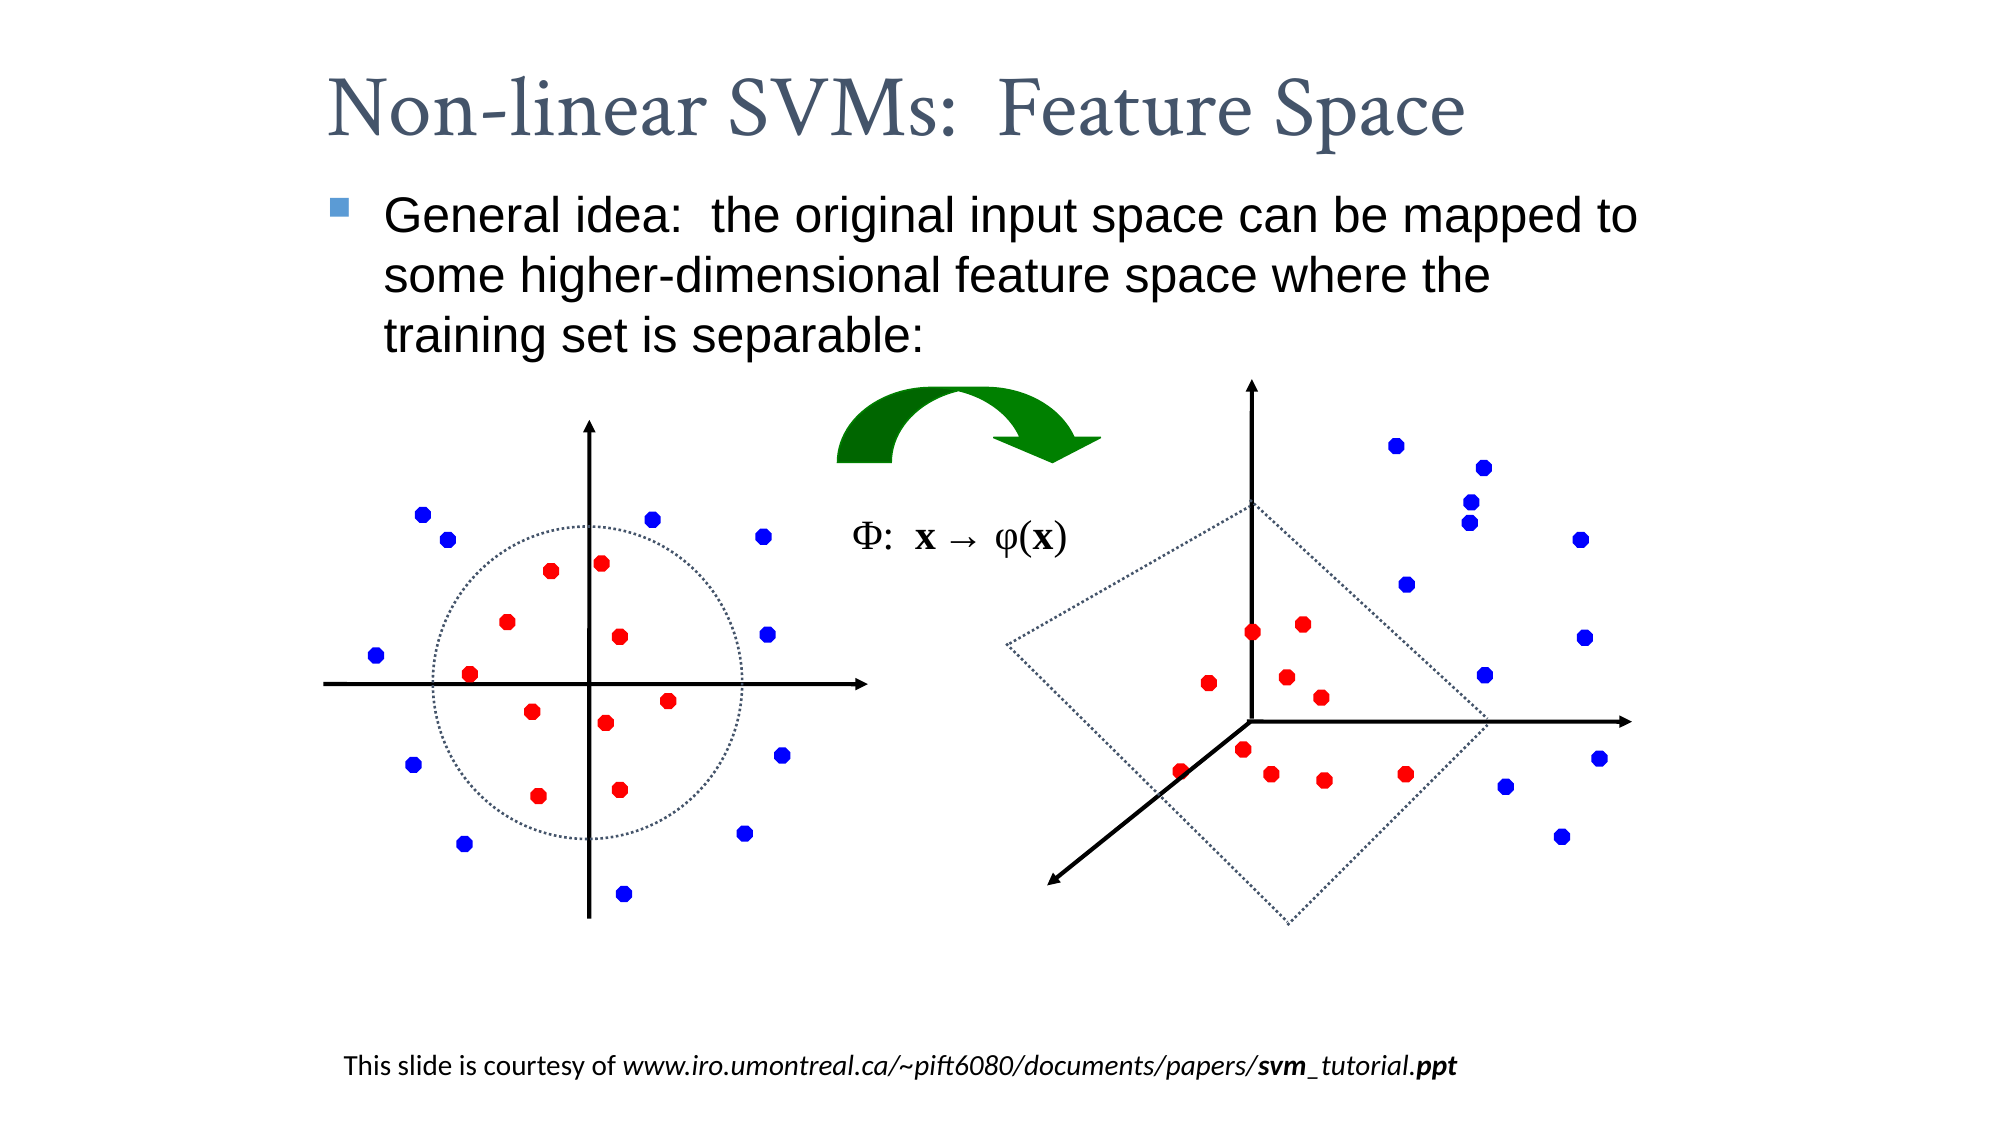

Non-linear SVMs:  Feature Space
General idea:  the original input space can be mapped to some higher-dimensional feature space where the training set is separable:

Φ:  x → φ(x)

This slide is courtesy of www.iro.umontreal.ca/~pift6080/documents/papers/svm_tutorial.ppt